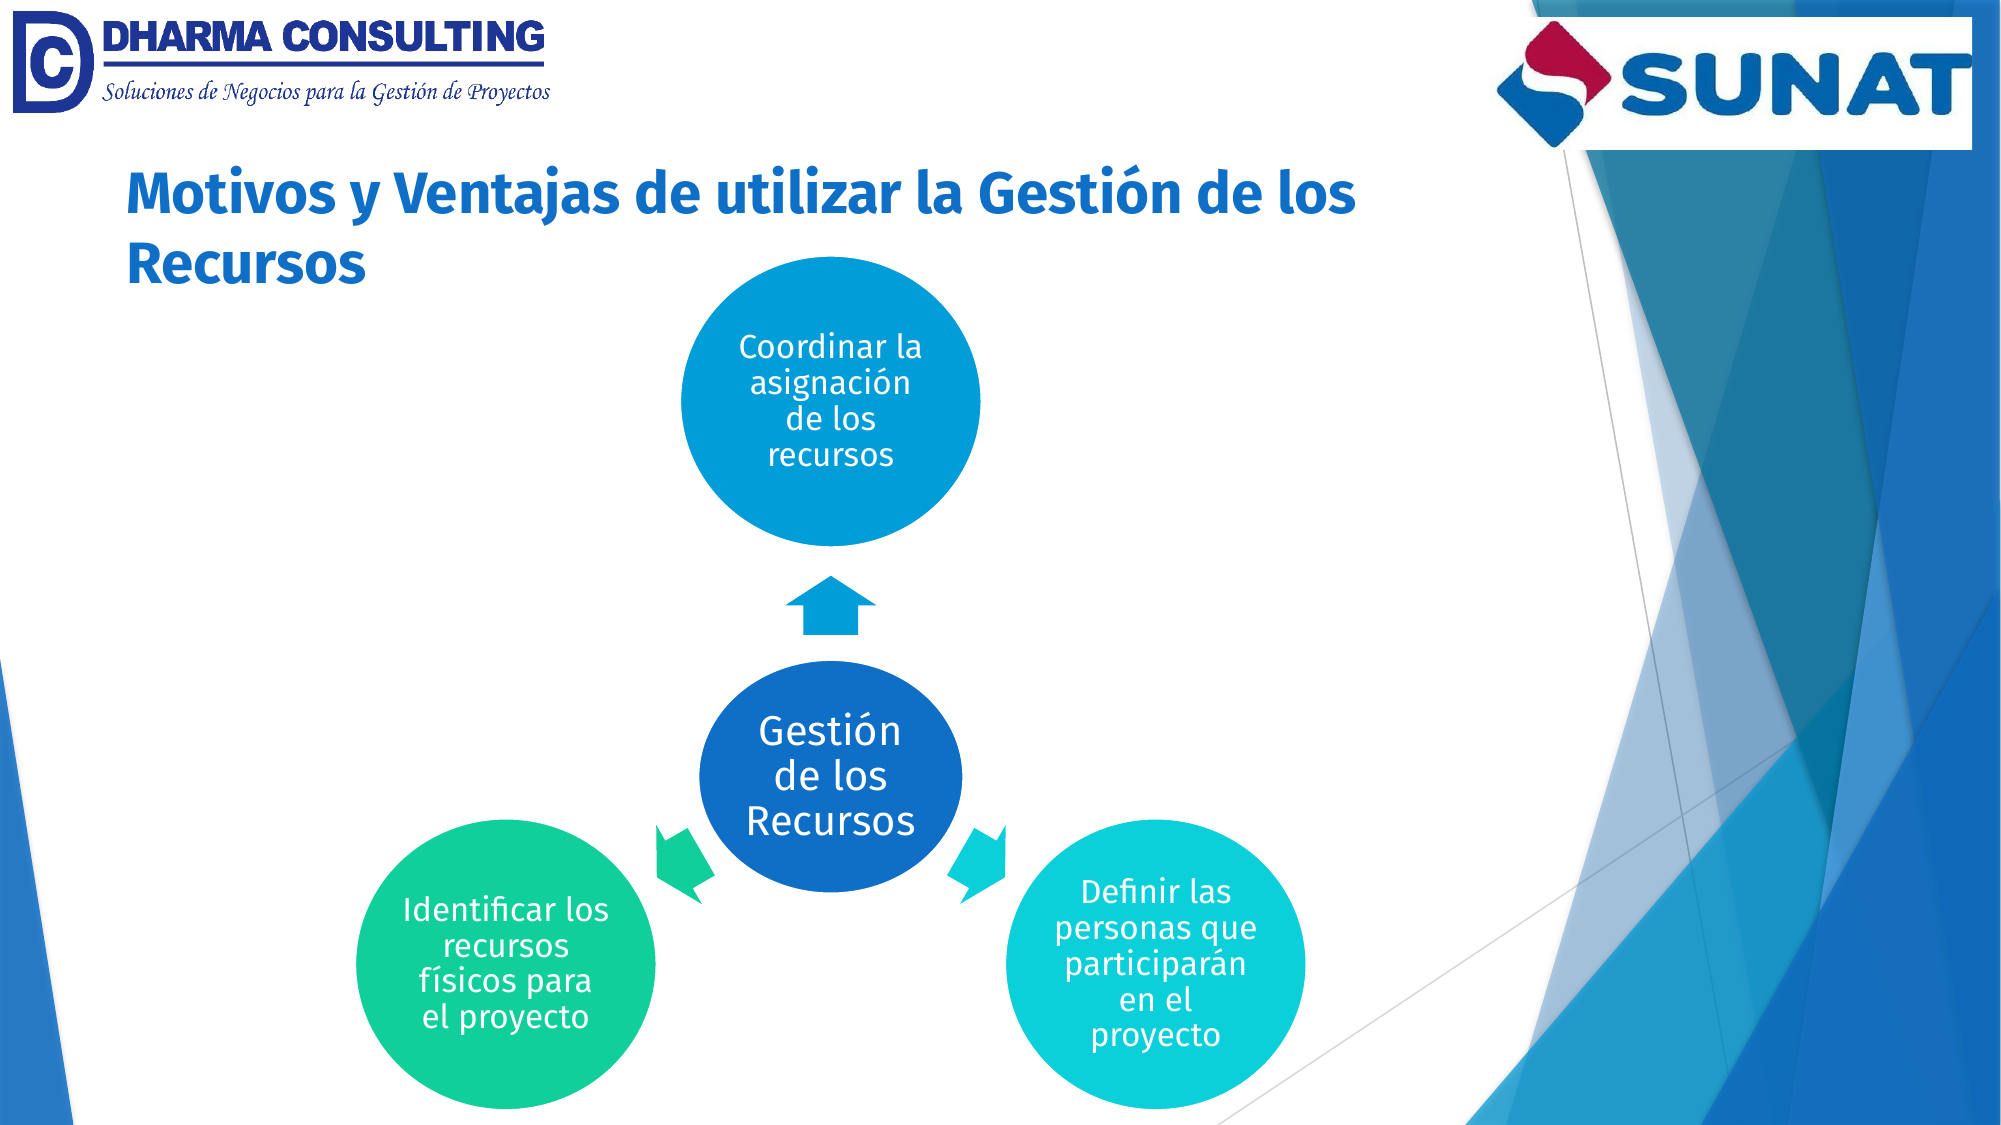

Motivos y Ventajas de utilizar la Gestión de los Recursos
Gestión de los Recursos

Coordinar la asignación de los recursos

Definir las personas que participarán en el proyecto

Identificar los recursos físicos para el proyecto